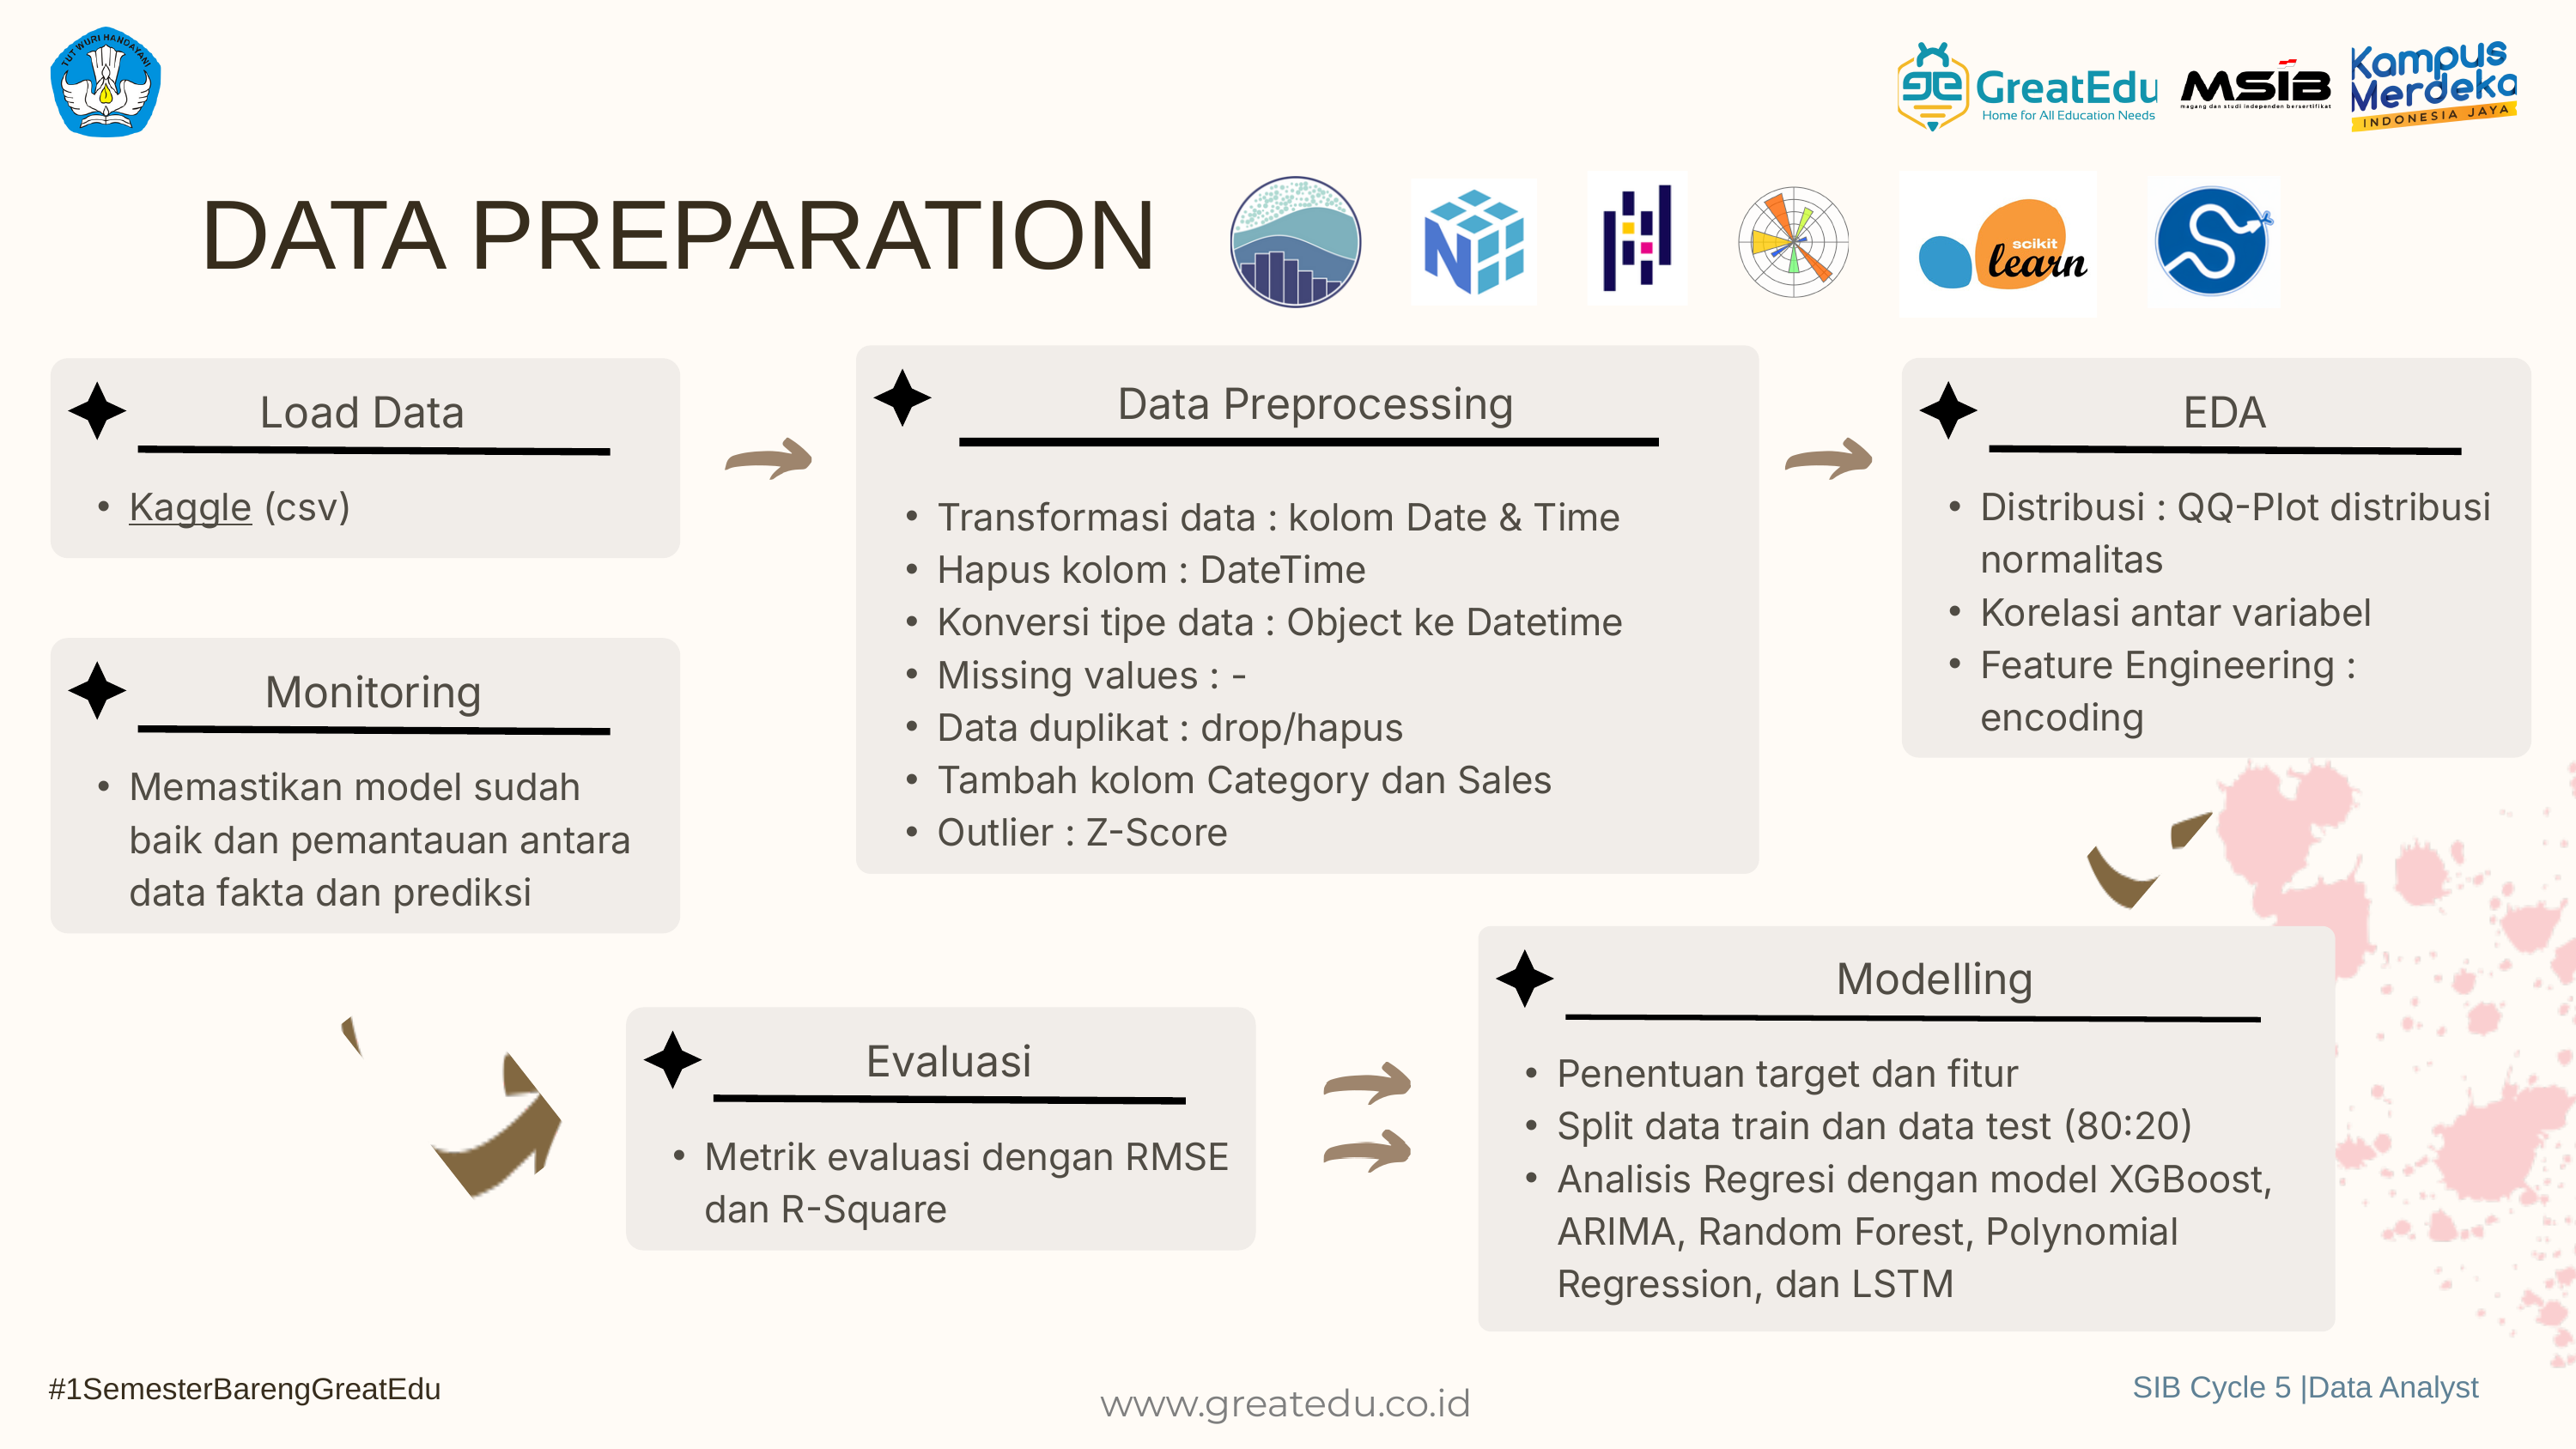

DATA PREPARATION

Data Preprocessing

Transformasi data : kolom Date & Time
Hapus kolom : DateTime
Konversi tipe data : Object ke Datetime
Missing values : -
Data duplikat : drop/hapus
Tambah kolom Category dan Sales
Outlier : Z-Score

EDA

Distribusi : QQ-Plot distribusi normalitas
Korelasi antar variabel
Feature Engineering : encoding

Load Data

Kaggle (csv)

Monitoring

Memastikan model sudah baik dan pemantauan antara data fakta dan prediksi

Modelling

Evaluasi

Metrik evaluasi dengan RMSE dan R-Square

Penentuan target dan fitur
Split data train dan data test (80:20)
Analisis Regresi dengan model XGBoost, ARIMA, Random Forest, Polynomial Regression, dan LSTM

www.greatedu.co.id
SIB Cycle 5 |Data Analyst
#1SemesterBarengGreatEdu